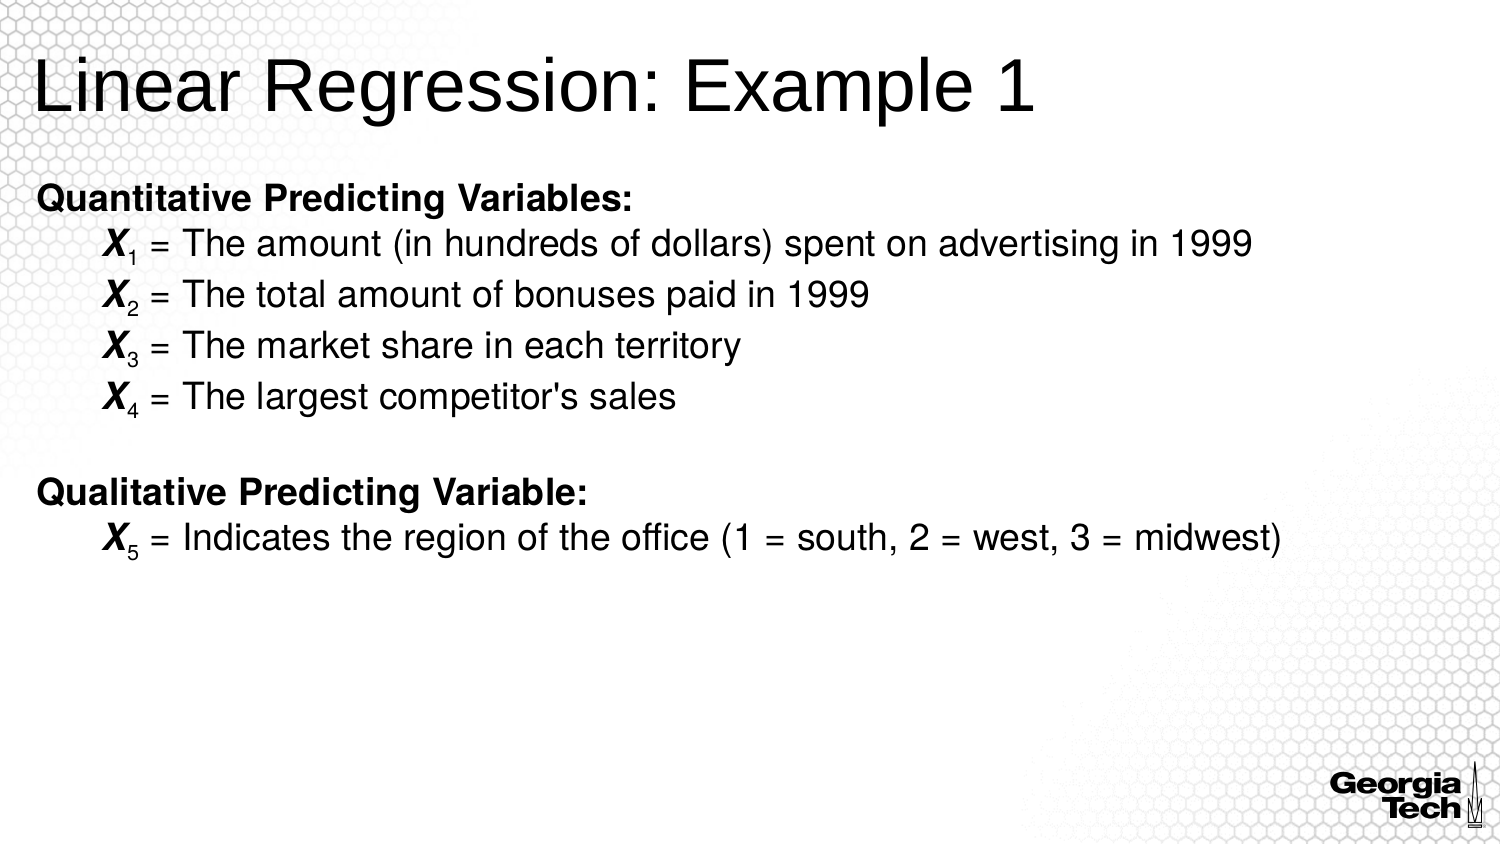

# Linear Regression: Example 1
Quantitative Predicting Variables:
X1 = The amount (in hundreds of dollars) spent on advertising in 1999
X2 = The total amount of bonuses paid in 1999
X3 = The market share in each territory
X4 = The largest competitor's sales

Qualitative Predicting Variable:
X5 = Indicates the region of the office (1 = south, 2 = west, 3 = midwest)